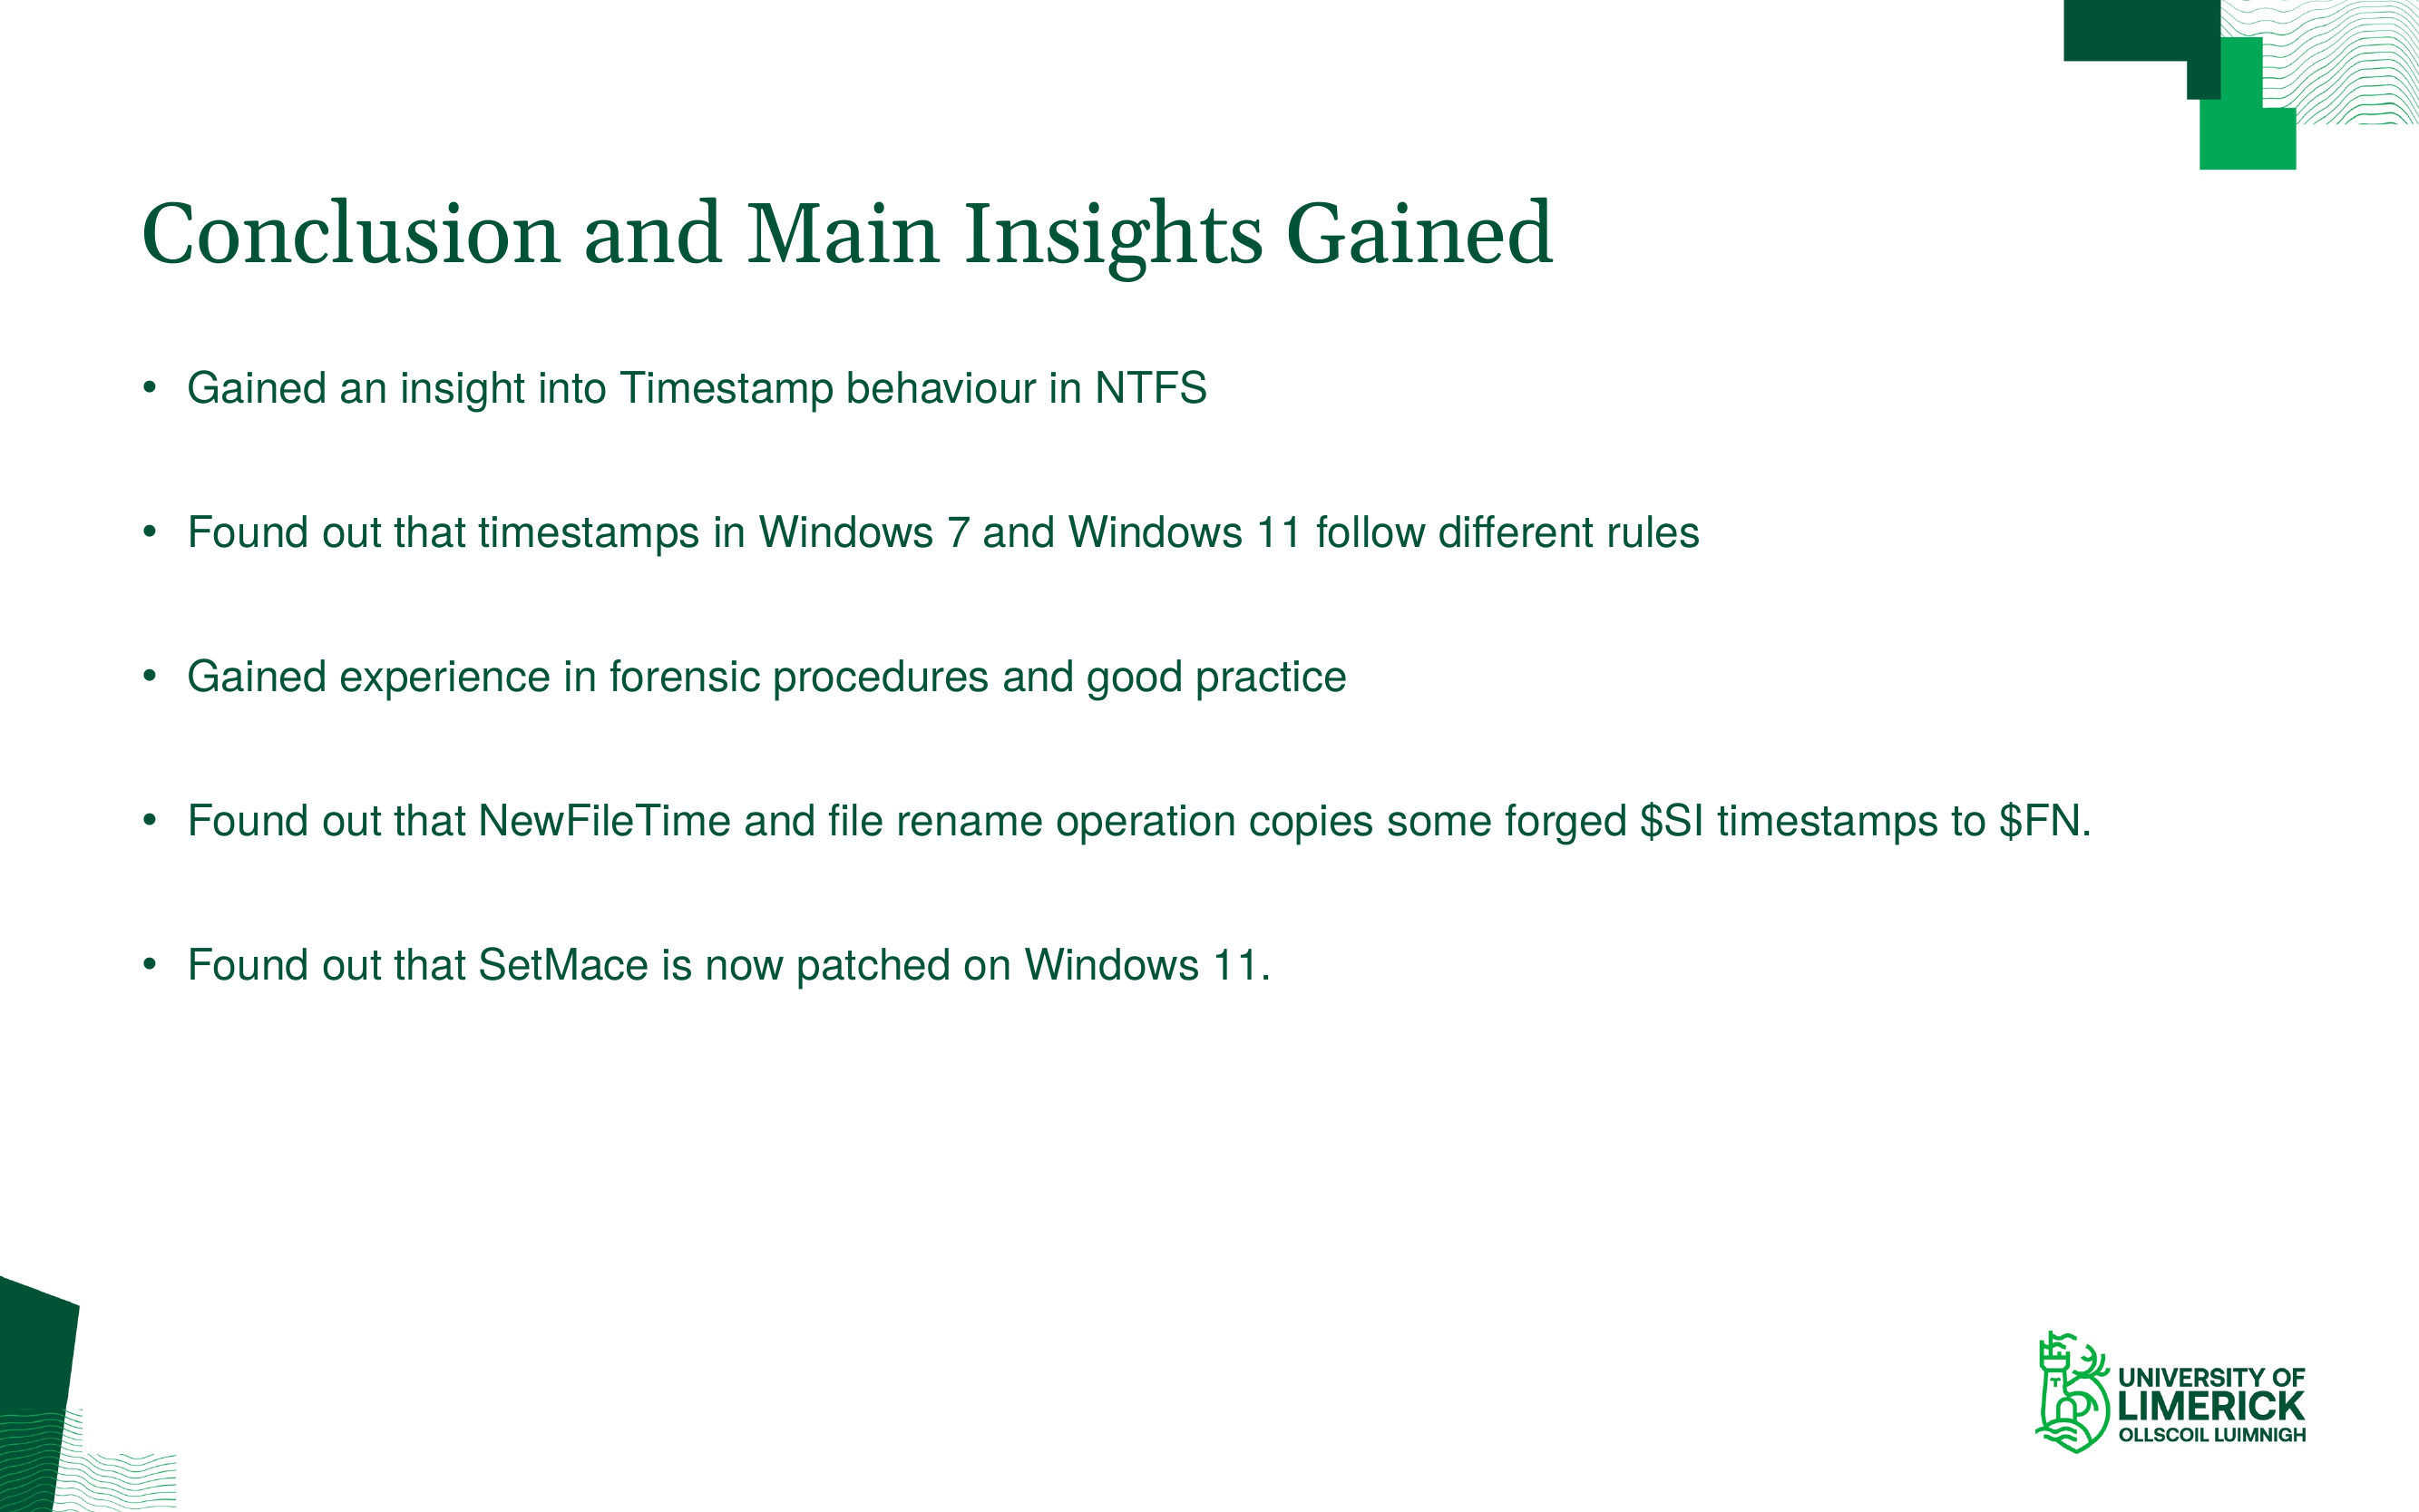

# Conclusion and Main Insights Gained
Gained an insight into Timestamp behaviour in NTFS

Found out that timestamps in Windows 7 and Windows 11 follow different rules

Gained experience in forensic procedures and good practice

Found out that NewFileTime and file rename operation copies some forged $SI timestamps to $FN.

Found out that SetMace is now patched on Windows 11.